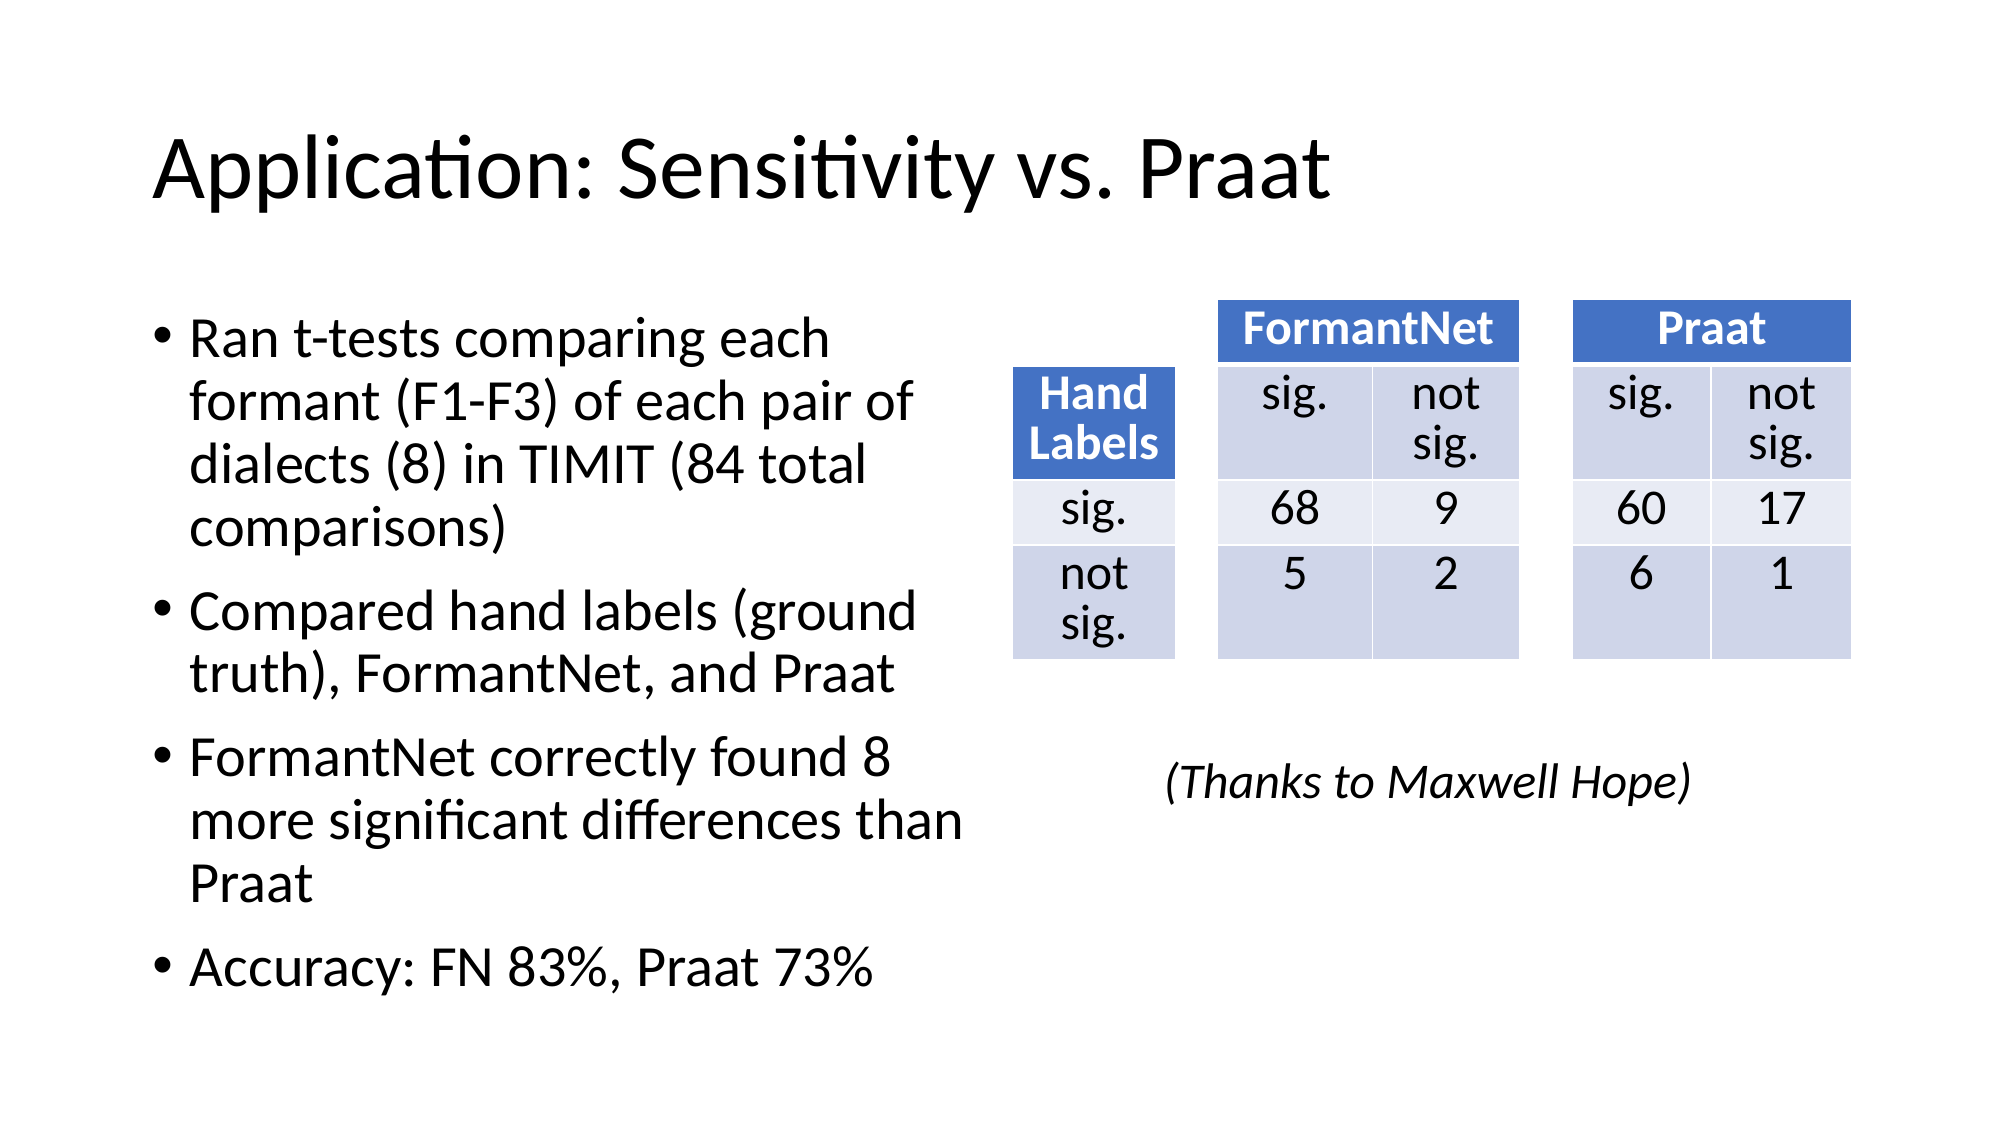

# Application: Sensitivity vs. Praat
Ran t-tests comparing each formant (F1-F3) of each pair of dialects (8) in TIMIT (84 total comparisons)
Compared hand labels (ground truth), FormantNet, and Praat
FormantNet correctly found 8 more significant differences than Praat
Accuracy: FN 83%, Praat 73%
|  |  | FormantNet |  |  | Praat |  |
| --- | --- | --- | --- | --- | --- | --- |
| Hand Labels |  | sig. | not sig. |  | sig. | not sig. |
| sig. |  | 68 | 9 |  | 60 | 17 |
| not sig. |  | 5 | 2 |  | 6 | 1 |
(Thanks to Maxwell Hope)